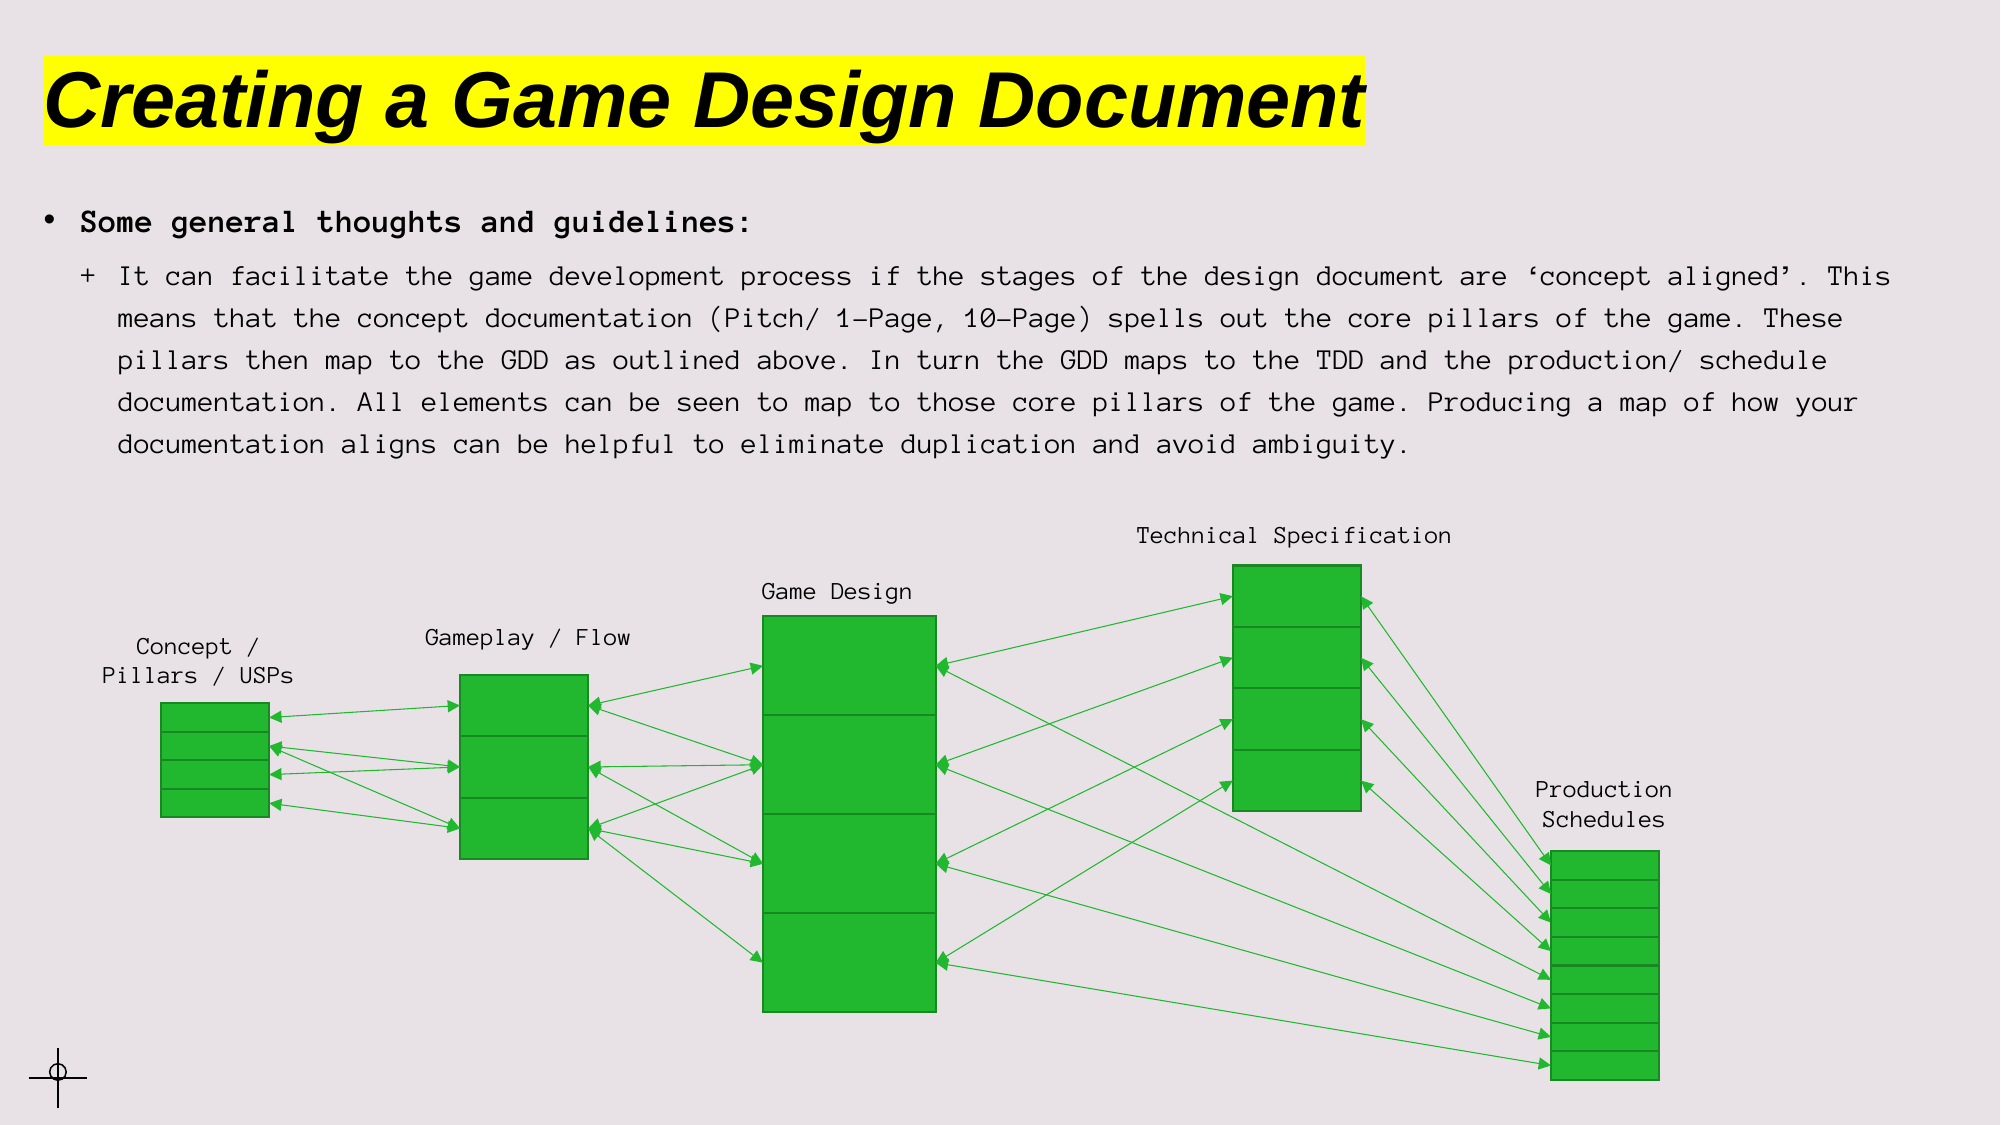

# Creating a Game Design Document
Some general thoughts and guidelines:
It can facilitate the game development process if the stages of the design document are ‘concept aligned’. This means that the concept documentation (Pitch/ 1-Page, 10-Page) spells out the core pillars of the game. These pillars then map to the GDD as outlined above. In turn the GDD maps to the TDD and the production/ schedule documentation. All elements can be seen to map to those core pillars of the game. Producing a map of how your documentation aligns can be helpful to eliminate duplication and avoid ambiguity.
Technical Specification

Game Design
Gameplay / Flow

Concept / Pillars / USPs

Production Schedules